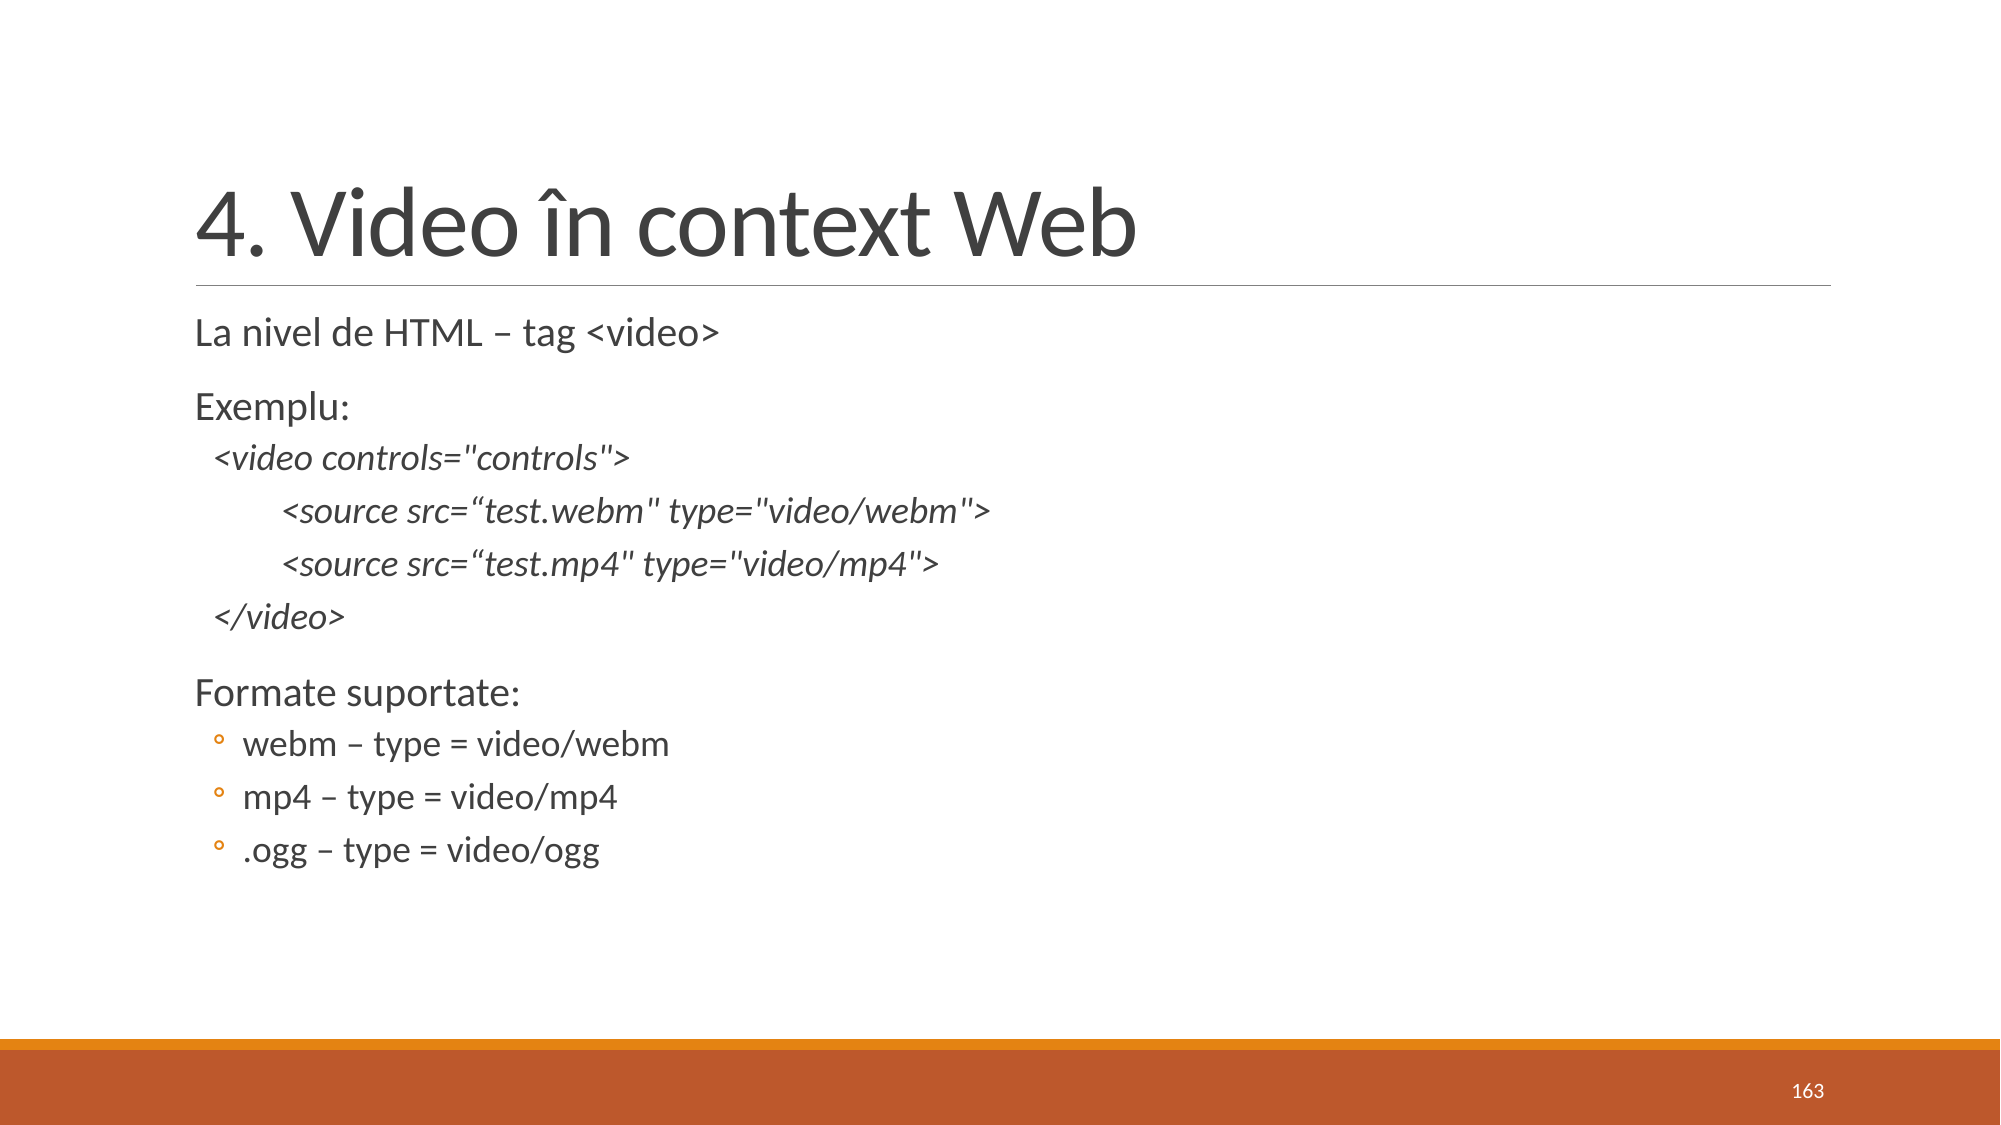

# 4. Video în context Web
La nivel de HTML – tag <video>
Exemplu:
<video controls="controls">
        <source src=“test.webm" type="video/webm">
        <source src=“test.mp4" type="video/mp4">
</video>
Formate suportate:
webm – type = video/webm
mp4 – type = video/mp4
.ogg – type = video/ogg

163